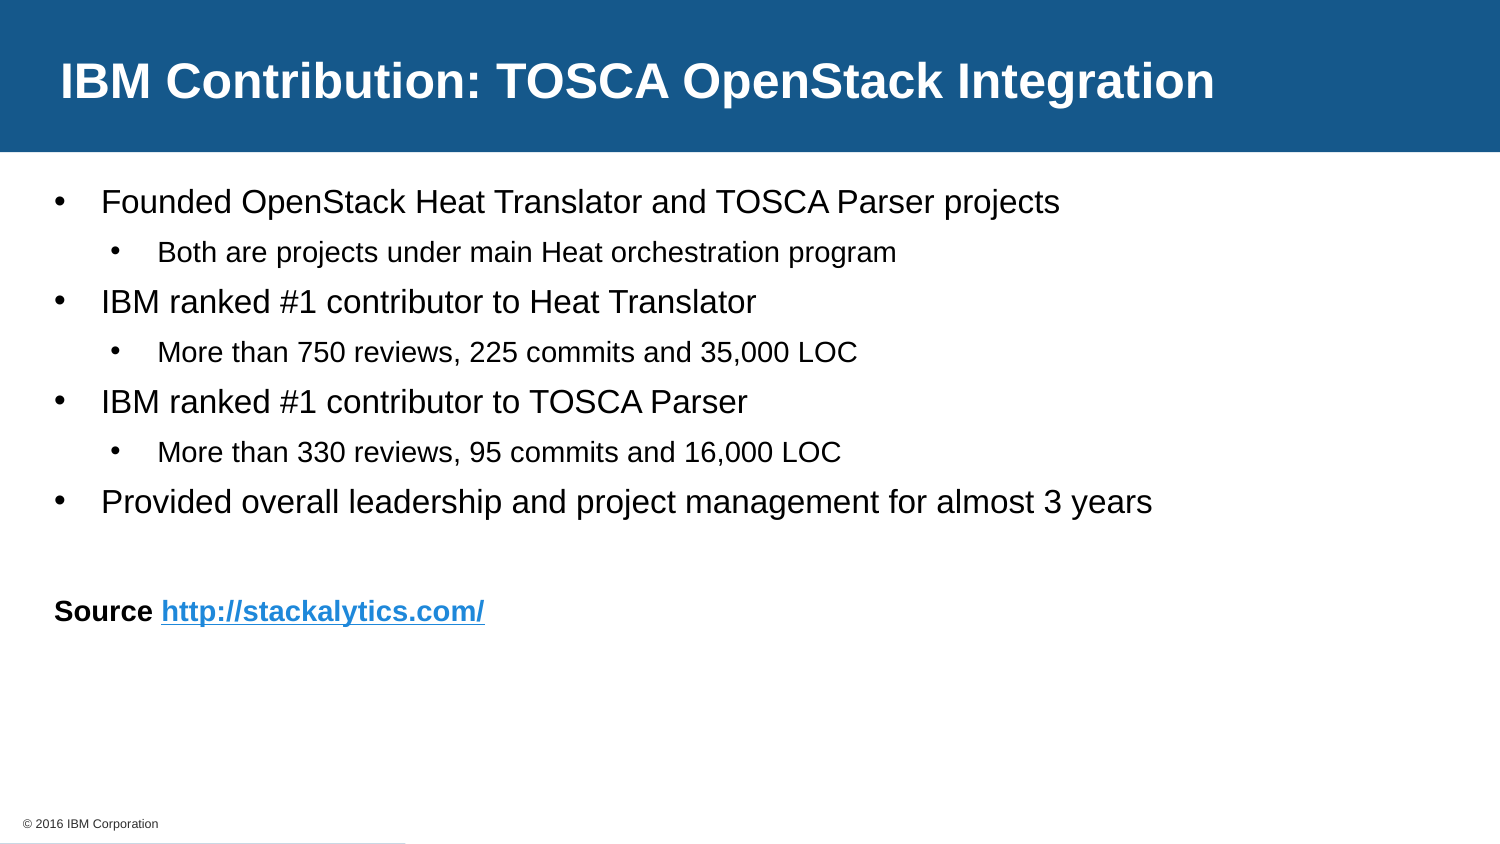

# IBM Contribution: TOSCA OpenStack Integration
Founded OpenStack Heat Translator and TOSCA Parser projects
Both are projects under main Heat orchestration program
IBM ranked #1 contributor to Heat Translator
More than 750 reviews, 225 commits and 35,000 LOC
IBM ranked #1 contributor to TOSCA Parser
More than 330 reviews, 95 commits and 16,000 LOC
Provided overall leadership and project management for almost 3 years

Source http://stackalytics.com/